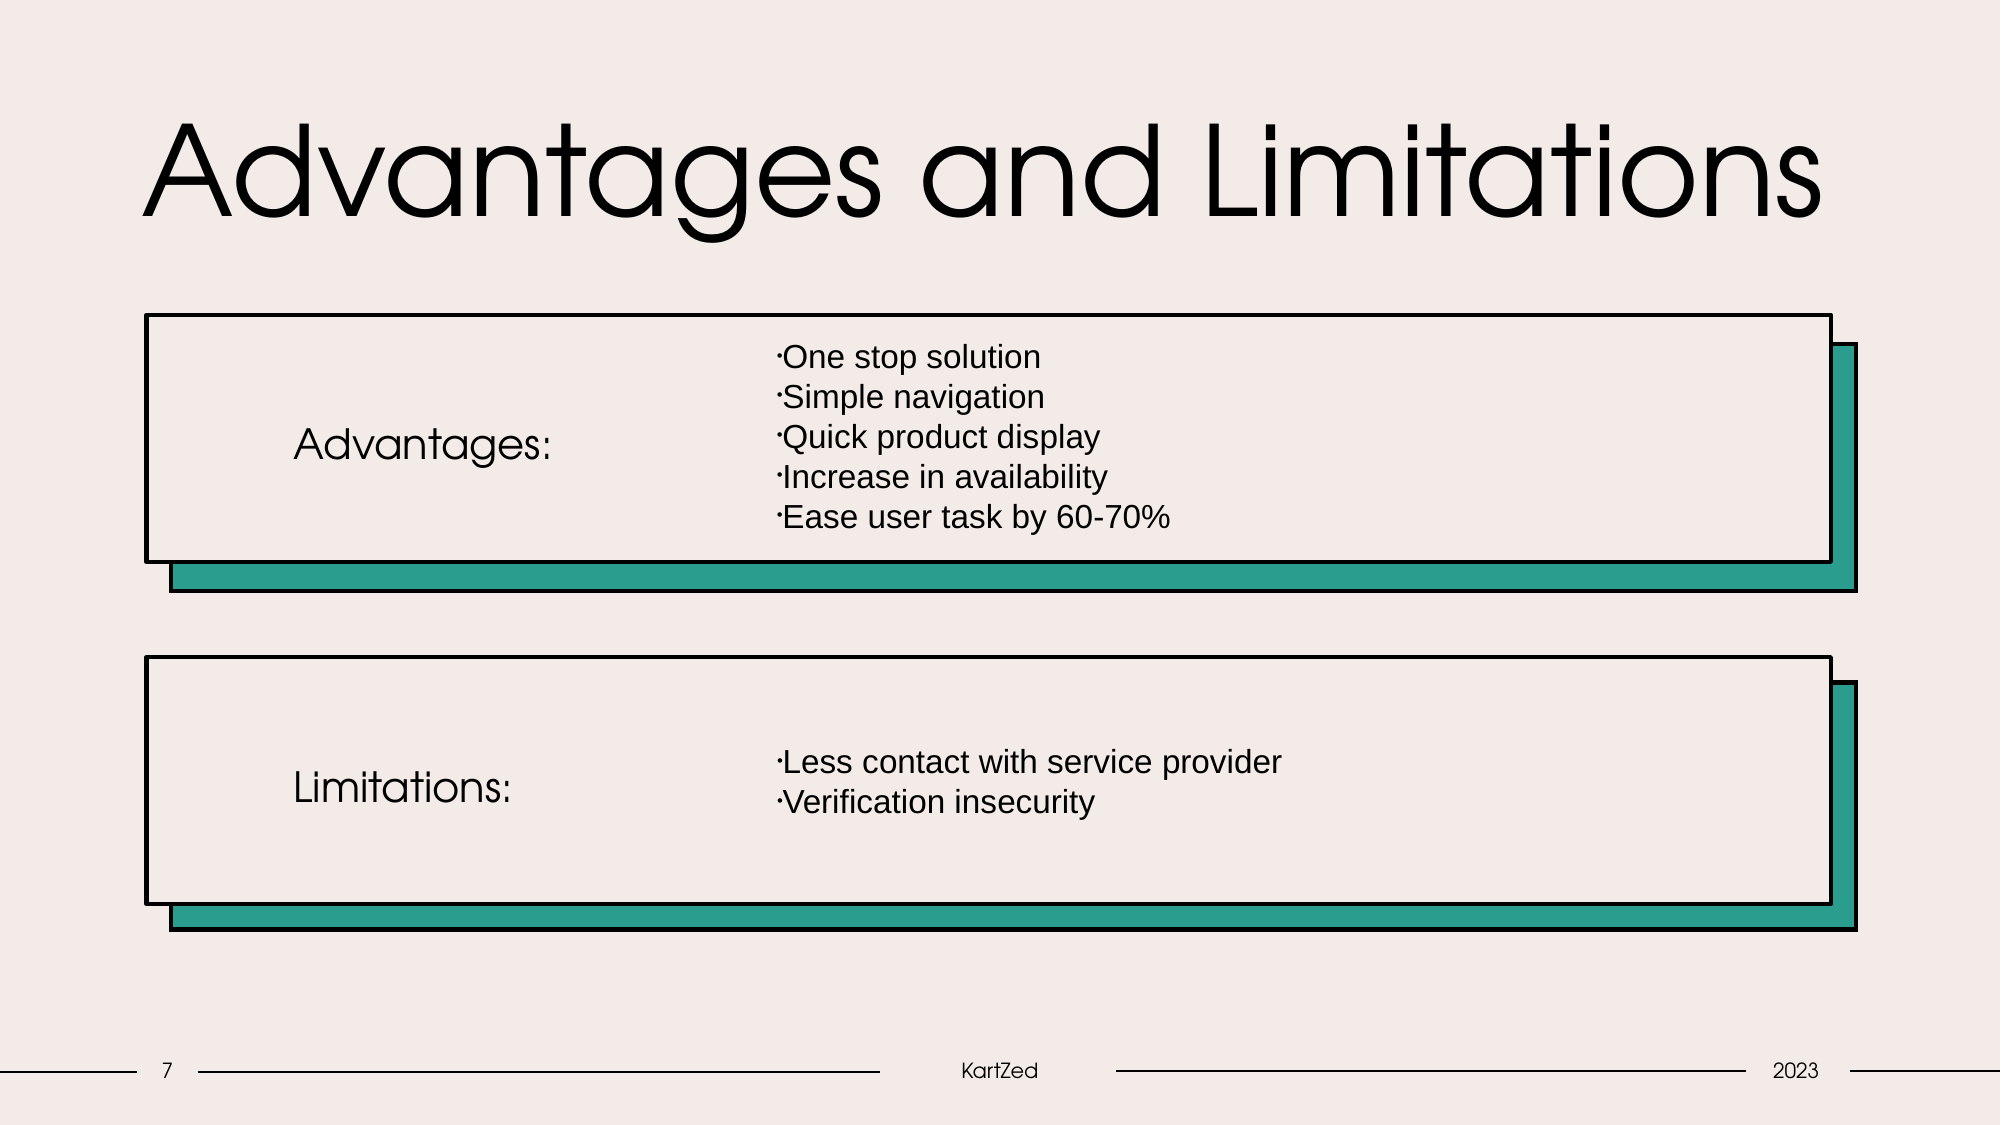

# Advantages and Limitations
Advantages:
One stop solution
Simple navigation
Quick product display
Increase in availability
Ease user task by 60-70%
One Stop Solution
Simple Navigation
Quick Product Display
Increase in Availability
Eases User Task by 60-70%
Limitations:
Less contact with service provider
Verification insecurity
7
KartZed
2023